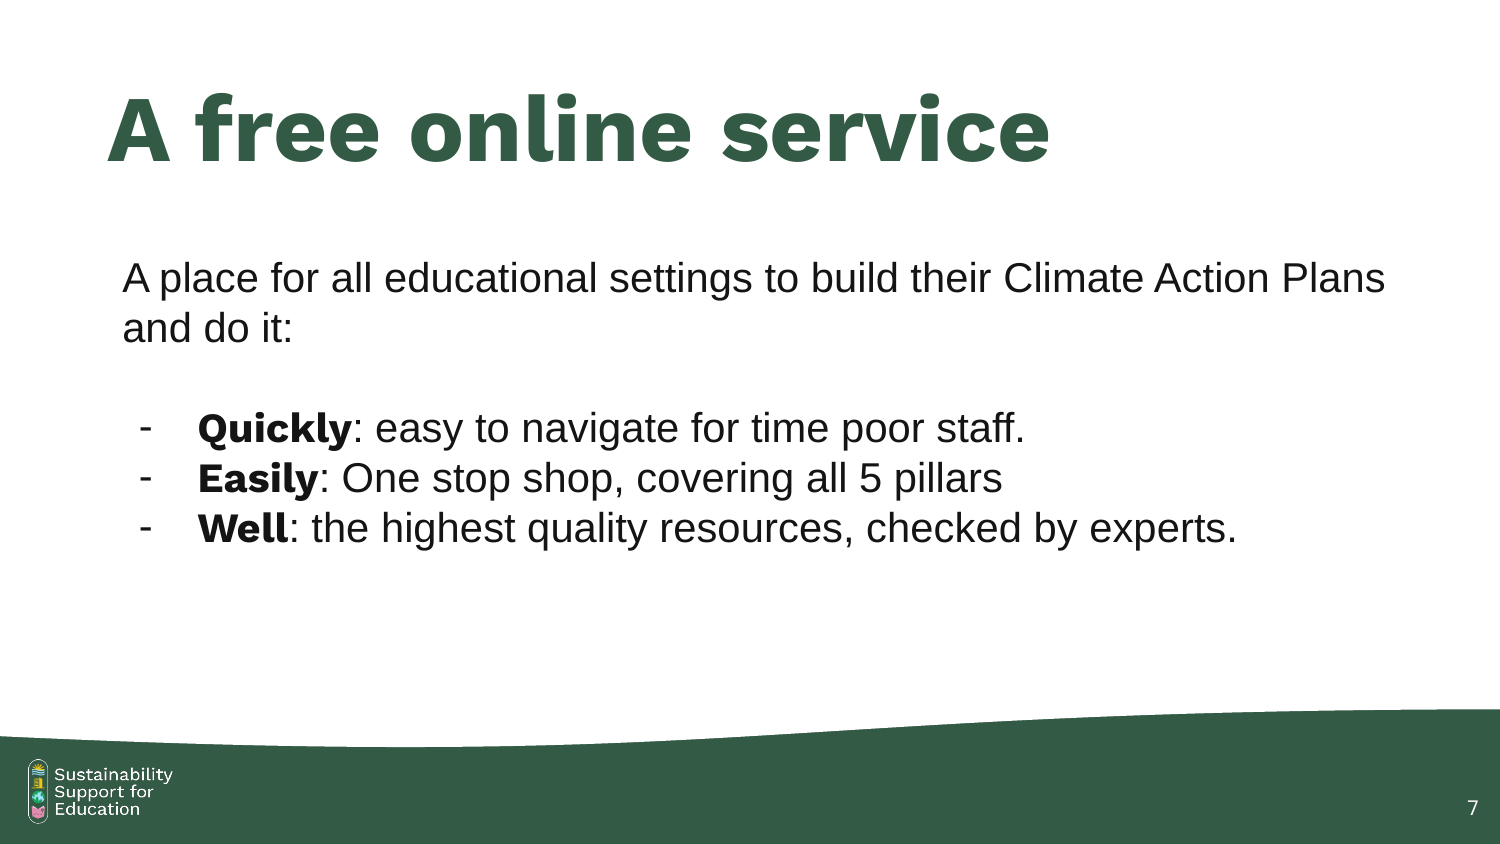

# A free online service
A place for all educational settings to build their Climate Action Plans and do it:

Quickly: easy to navigate for time poor staff.
Easily: One stop shop, covering all 5 pillars
Well: the highest quality resources, checked by experts.